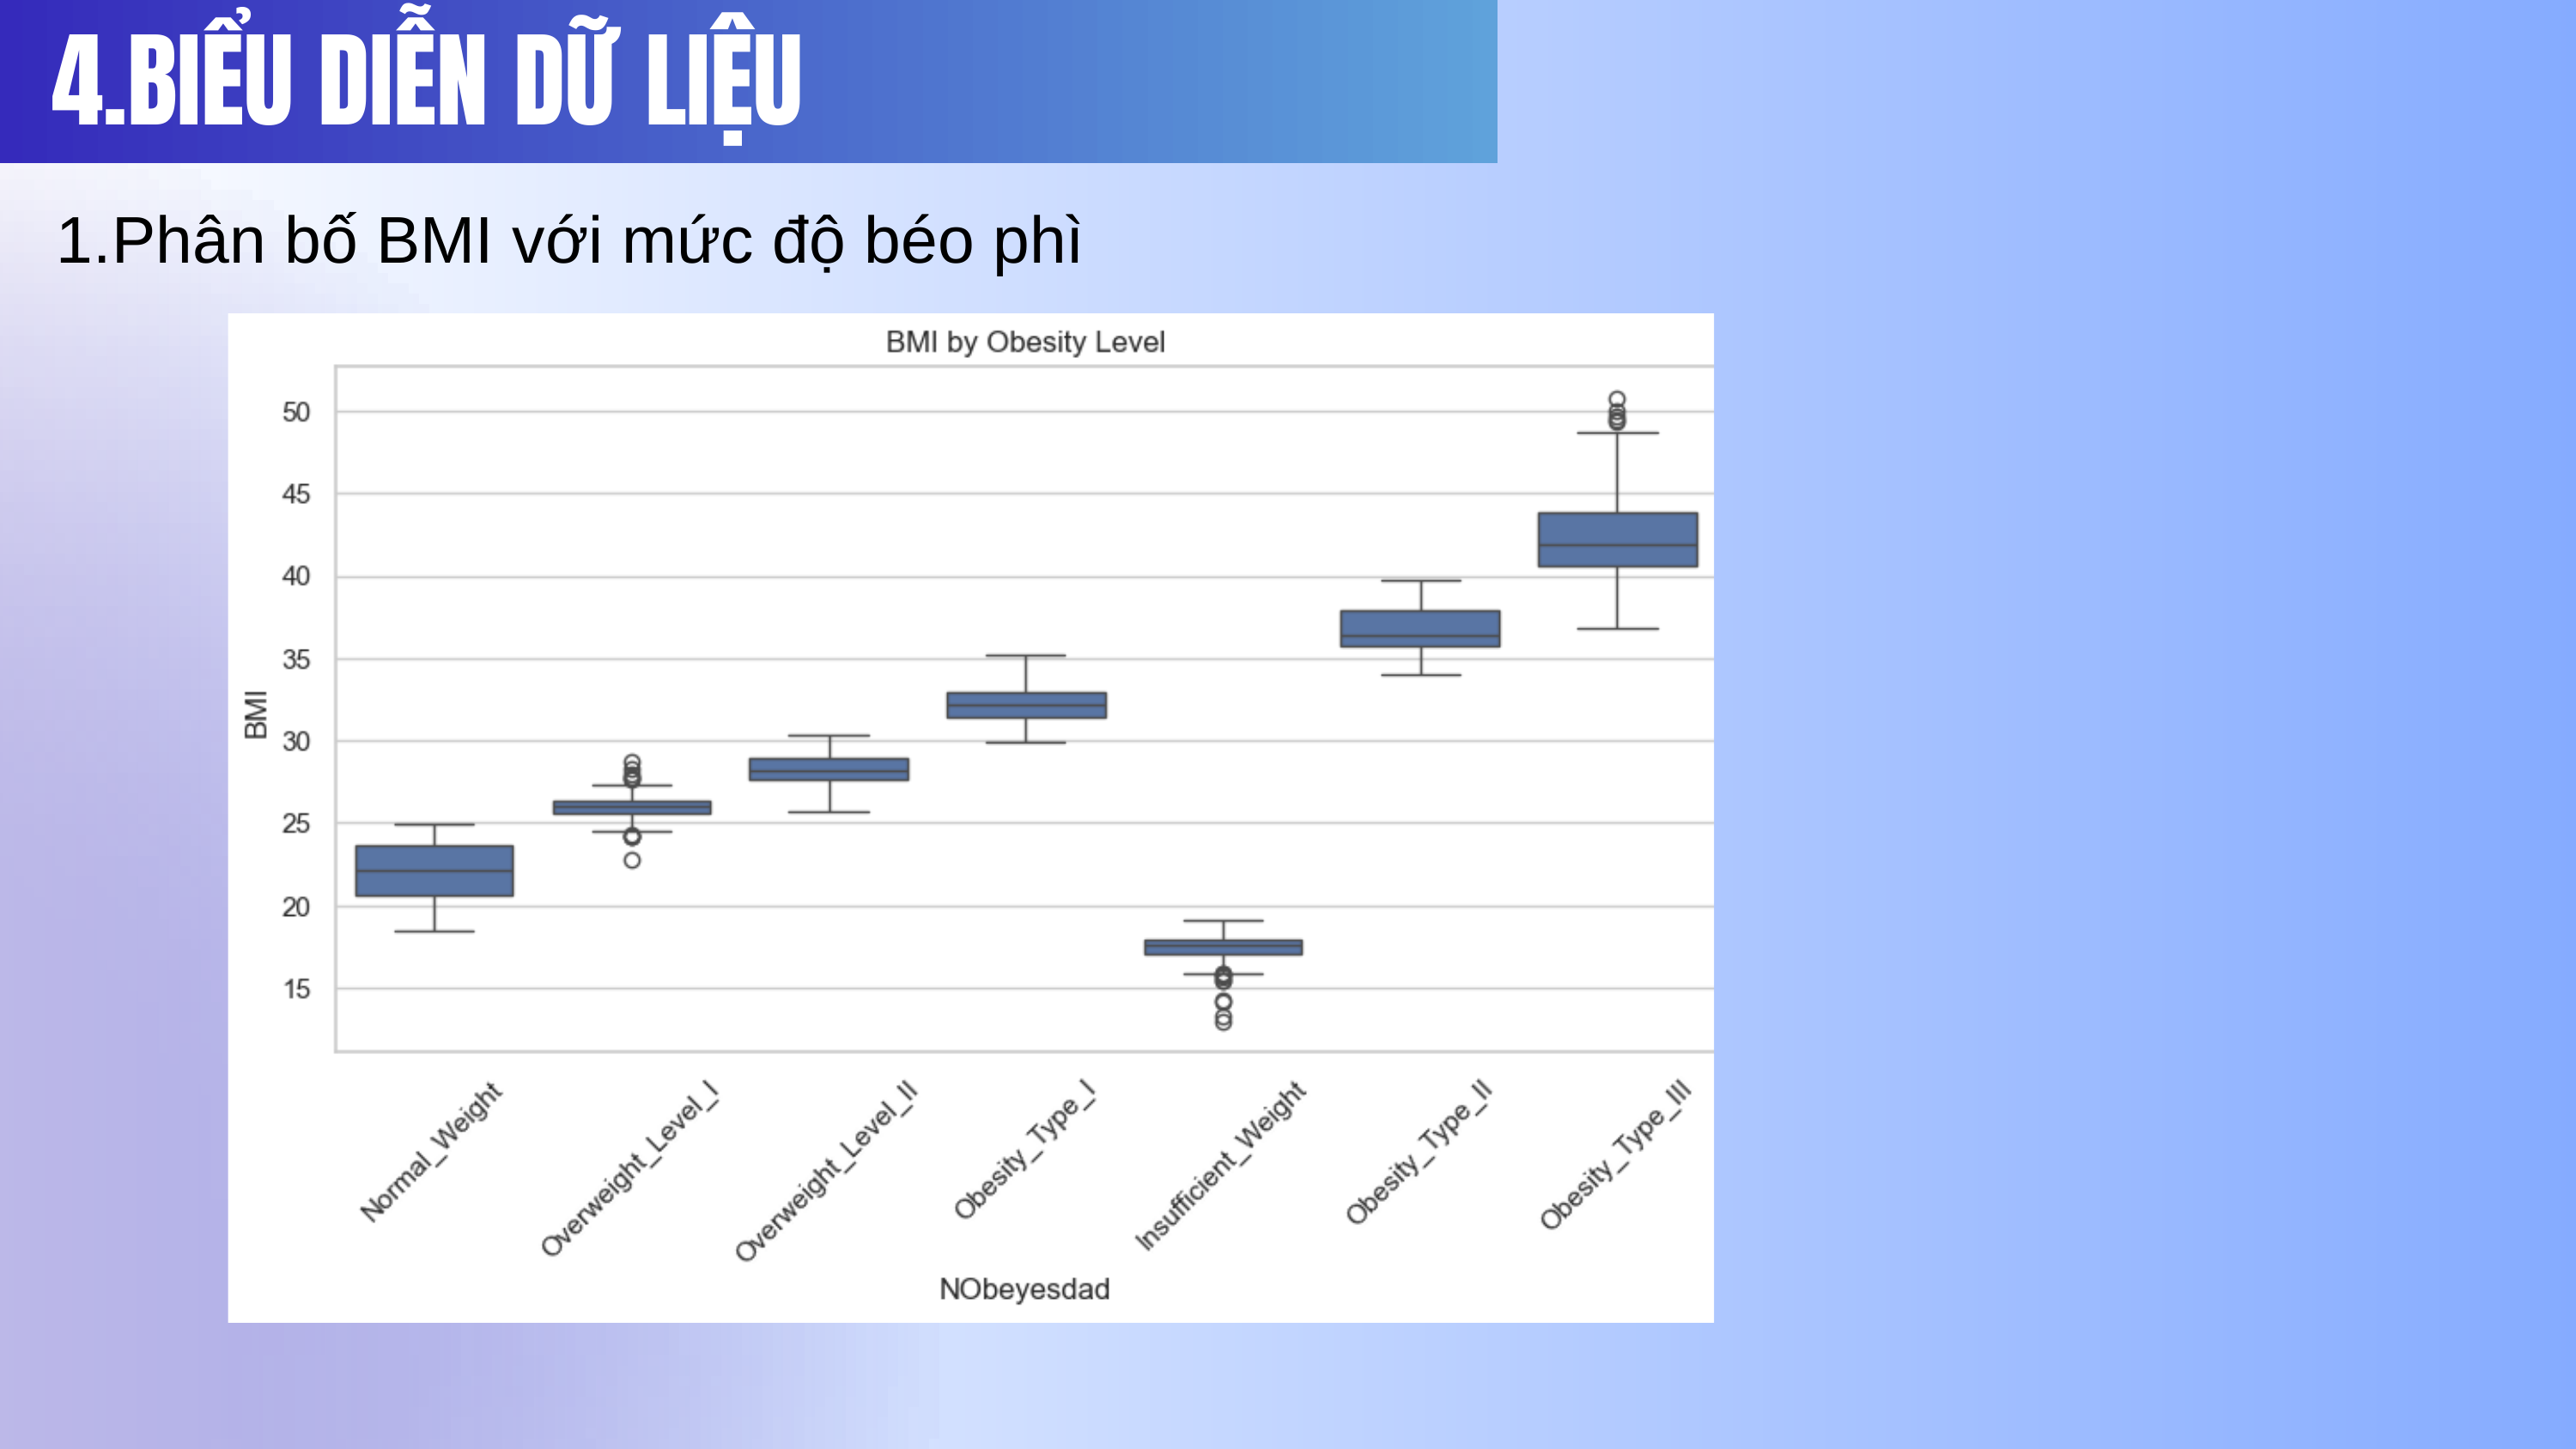

4.BIỂU DIỄN DỮ LIỆU

Phân bố BMI với mức độ béo phì